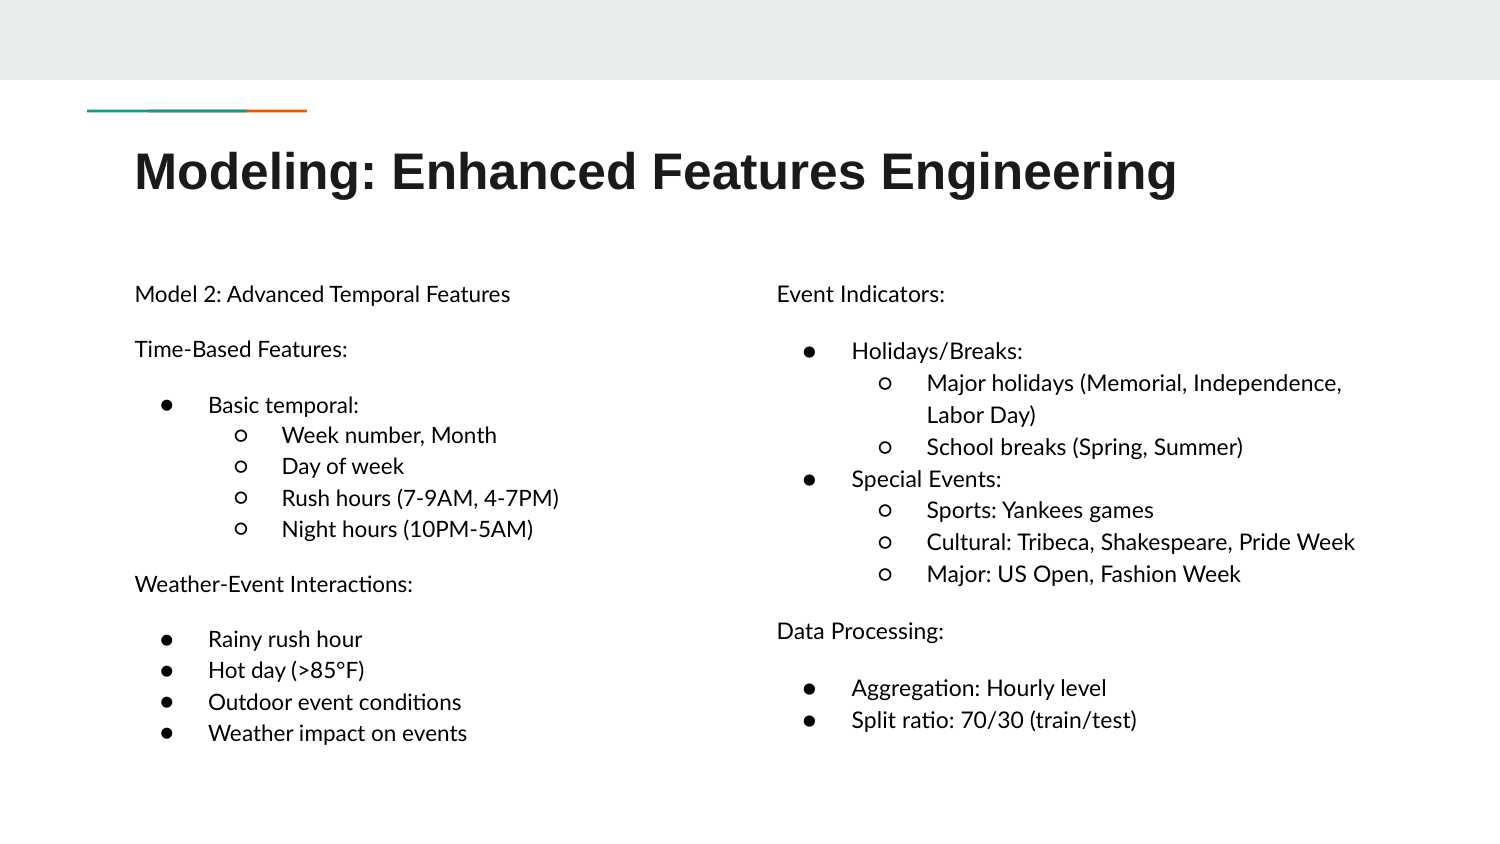

# Modeling: Enhanced Features Engineering
Event Indicators:
Holidays/Breaks:
Major holidays (Memorial, Independence, Labor Day)
School breaks (Spring, Summer)
Special Events:
Sports: Yankees games
Cultural: Tribeca, Shakespeare, Pride Week
Major: US Open, Fashion Week
Data Processing:
Aggregation: Hourly level
Split ratio: 70/30 (train/test)
Model 2: Advanced Temporal Features
Time-Based Features:
Basic temporal:
Week number, Month
Day of week
Rush hours (7-9AM, 4-7PM)
Night hours (10PM-5AM)
Weather-Event Interactions:
Rainy rush hour
Hot day (>85°F)
Outdoor event conditions
Weather impact on events